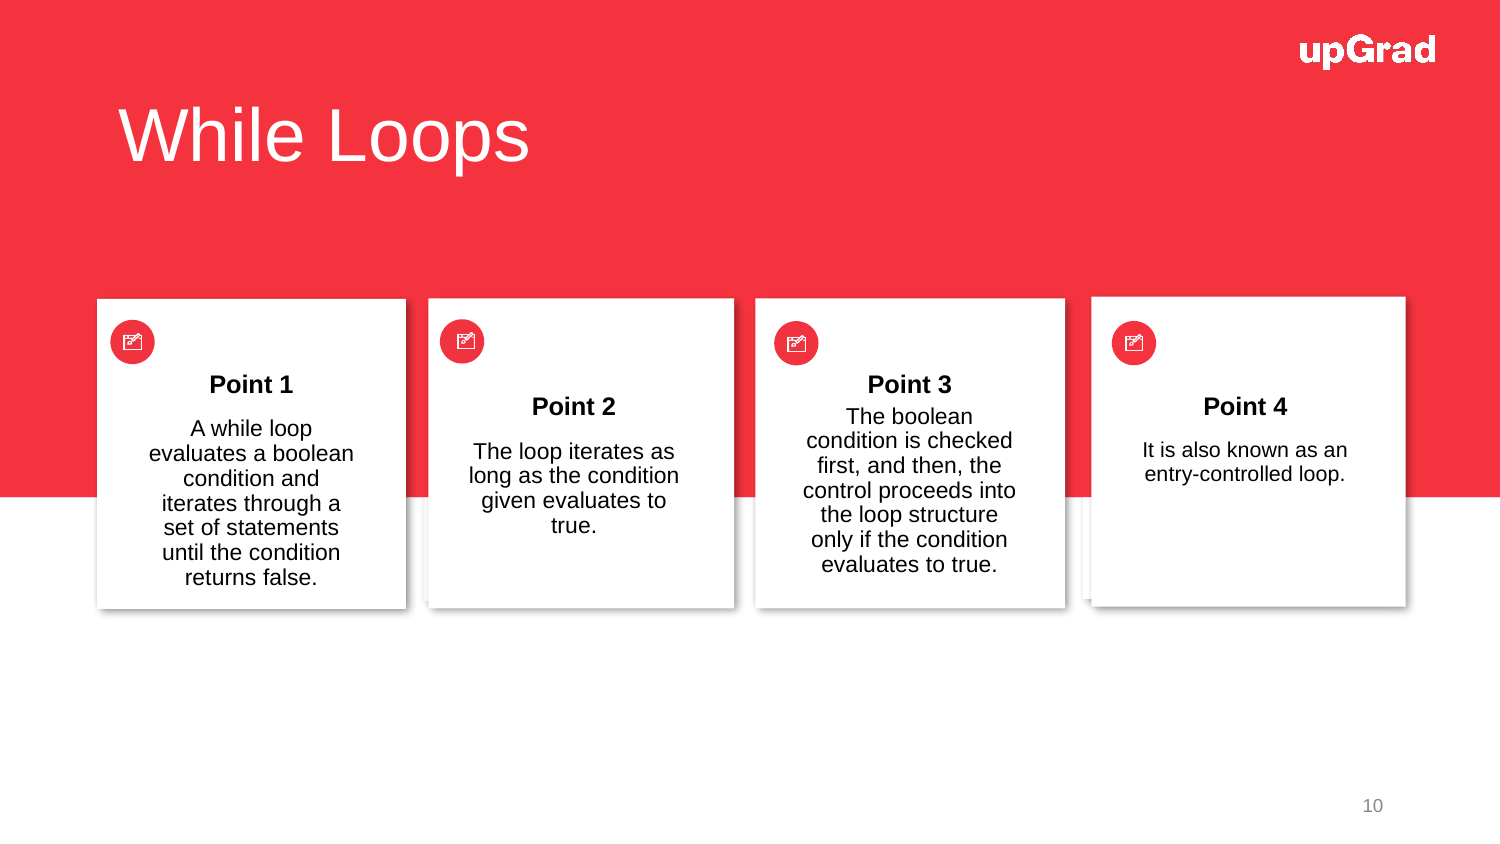

# While Loops
Point 1
Point 3
Point 2
Point 4
‌The boolean condition is checked first, and then, the control proceeds into the loop structure only if the condition evaluates to true.
‌A while loop evaluates a boolean condition and iterates through a set of statements until the condition returns false.

It is also known as an entry-controlled loop.
The loop iterates as long as the condition given evaluates to true.
10